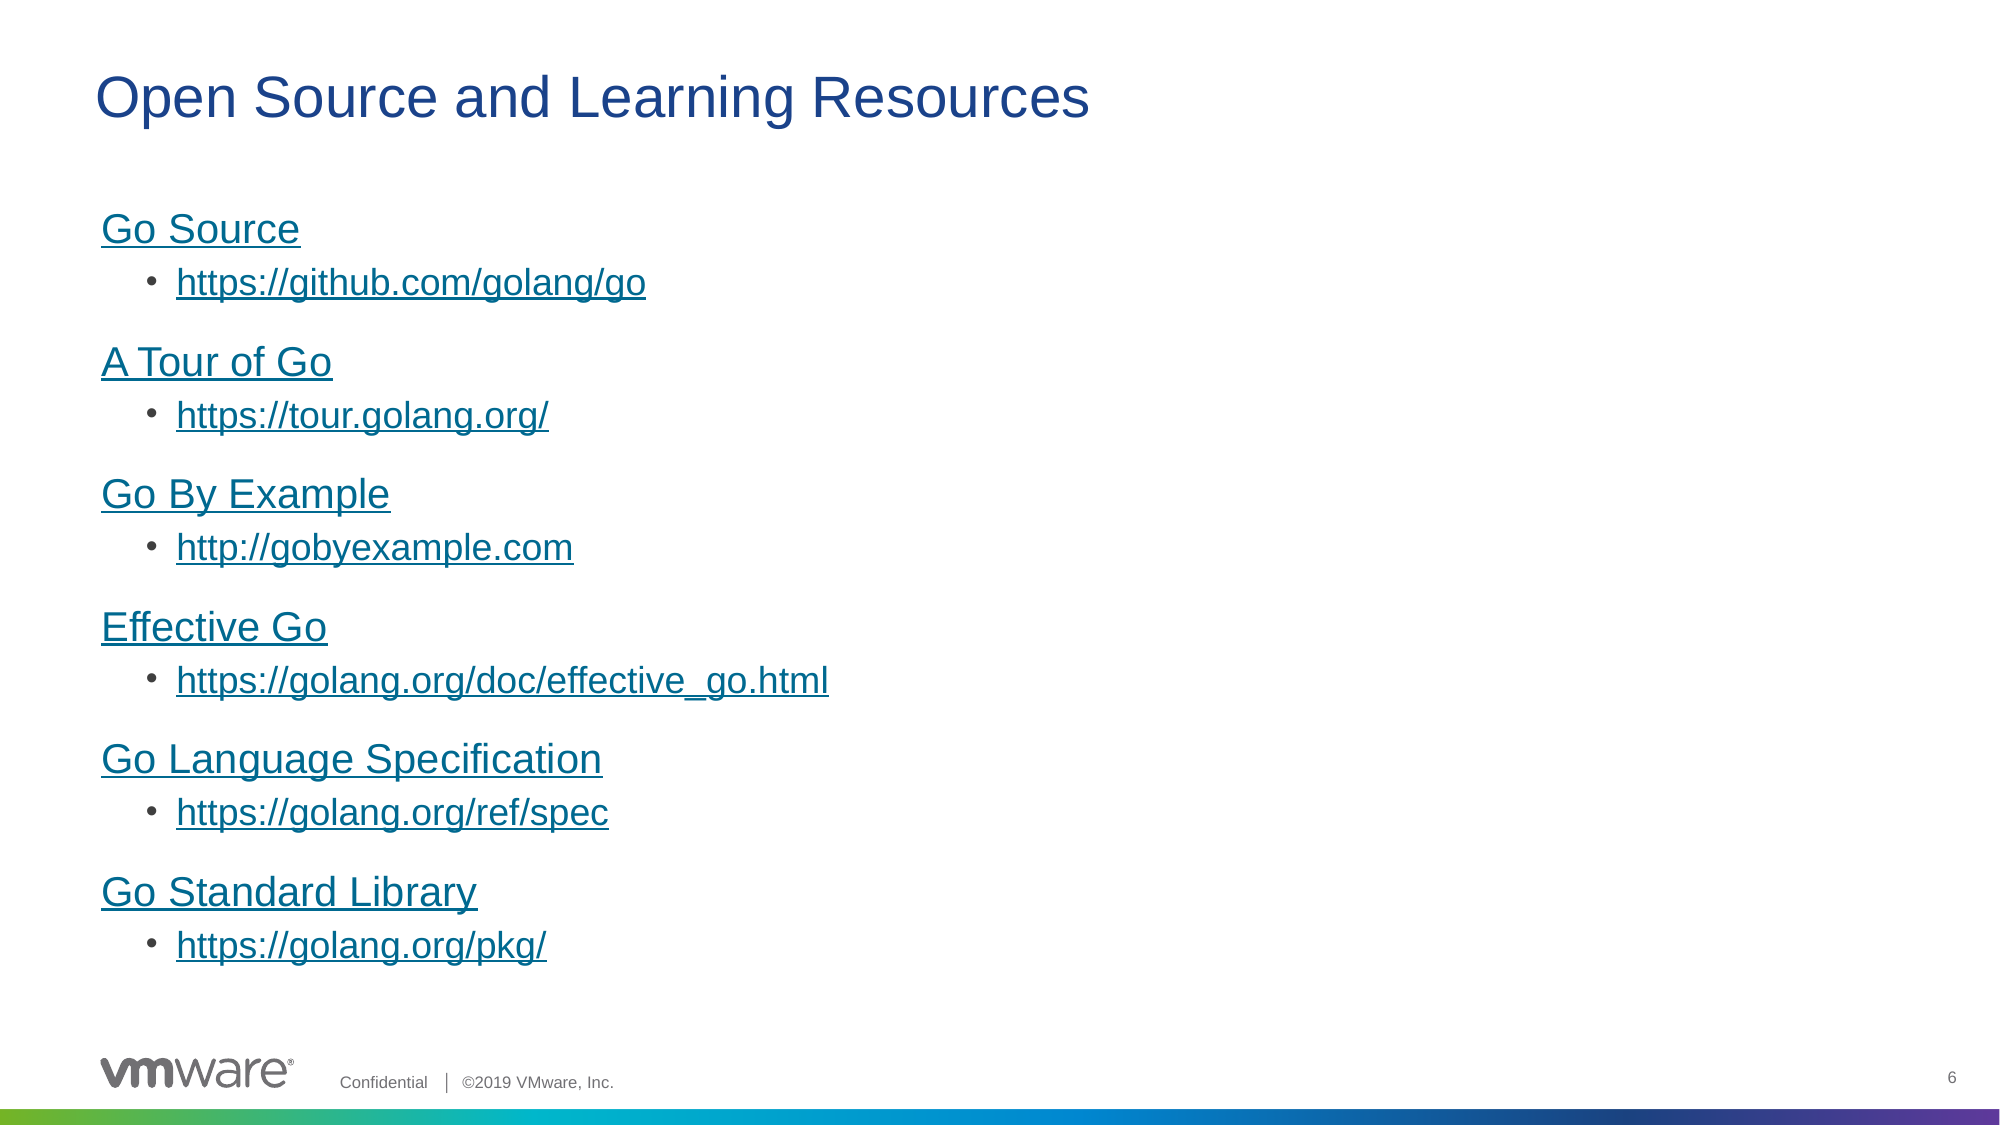

# Open Source and Learning Resources

Go Source
https://github.com/golang/go
A Tour of Go
https://tour.golang.org/
Go By Example
http://gobyexample.com
Effective Go
https://golang.org/doc/effective_go.html
Go Language Specification
https://golang.org/ref/spec
Go Standard Library
https://golang.org/pkg/